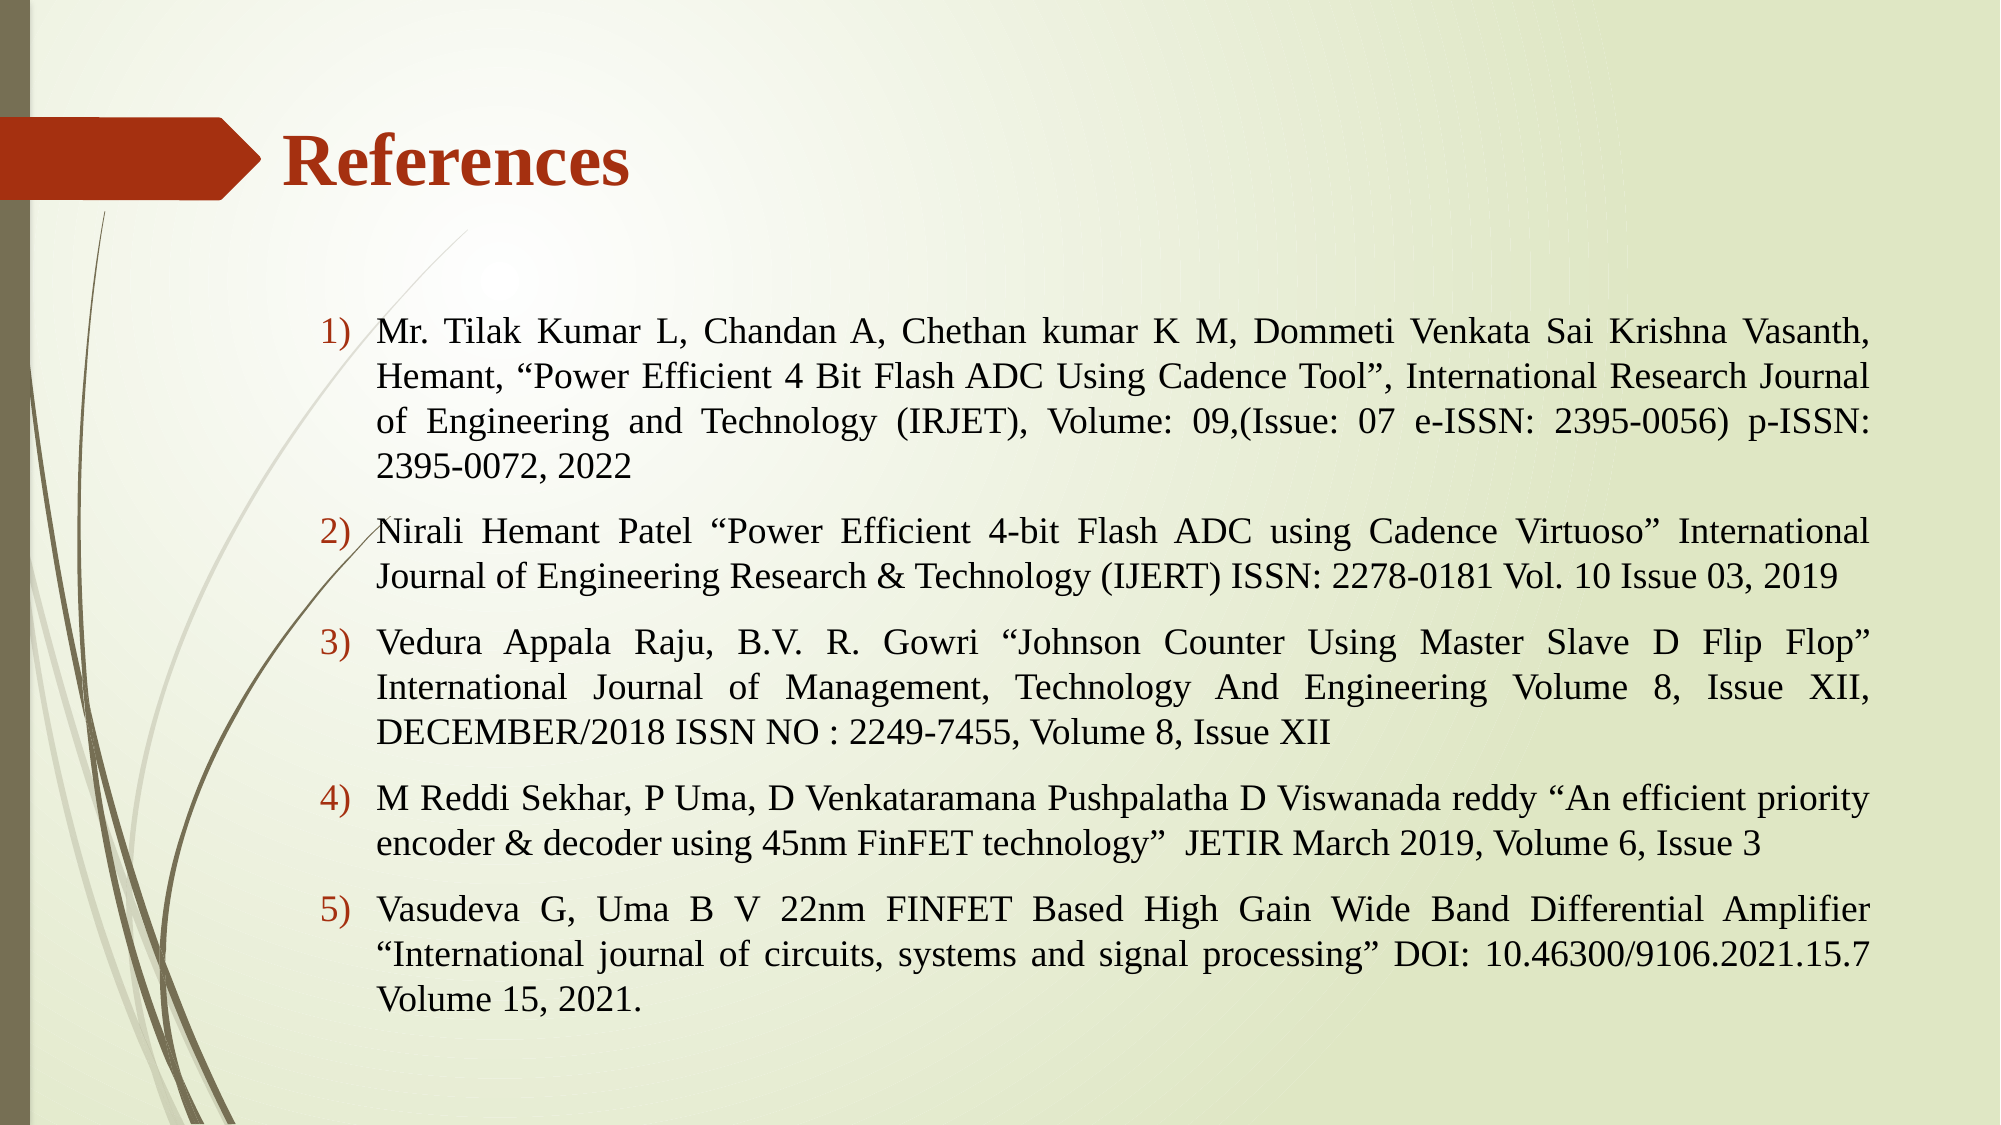

# References
Mr. Tilak Kumar L, Chandan A, Chethan kumar K M, Dommeti Venkata Sai Krishna Vasanth, Hemant, “Power Efficient 4 Bit Flash ADC Using Cadence Tool”, International Research Journal of Engineering and Technology (IRJET), Volume: 09,(Issue: 07 e-ISSN: 2395-0056) p-ISSN: 2395-0072, 2022
Nirali Hemant Patel “Power Efficient 4-bit Flash ADC using Cadence Virtuoso” International Journal of Engineering Research & Technology (IJERT) ISSN: 2278-0181 Vol. 10 Issue 03, 2019
Vedura Appala Raju, B.V. R. Gowri “Johnson Counter Using Master Slave D Flip Flop” International Journal of Management, Technology And Engineering Volume 8, Issue XII, DECEMBER/2018 ISSN NO : 2249-7455, Volume 8, Issue XII
M Reddi Sekhar, P Uma, D Venkataramana Pushpalatha D Viswanada reddy “An efficient priority encoder & decoder using 45nm FinFET technology”  JETIR March 2019, Volume 6, Issue 3
Vasudeva G, Uma B V 22nm FINFET Based High Gain Wide Band Differential Amplifier “International journal of circuits, systems and signal processing” DOI: 10.46300/9106.2021.15.7 Volume 15, 2021.